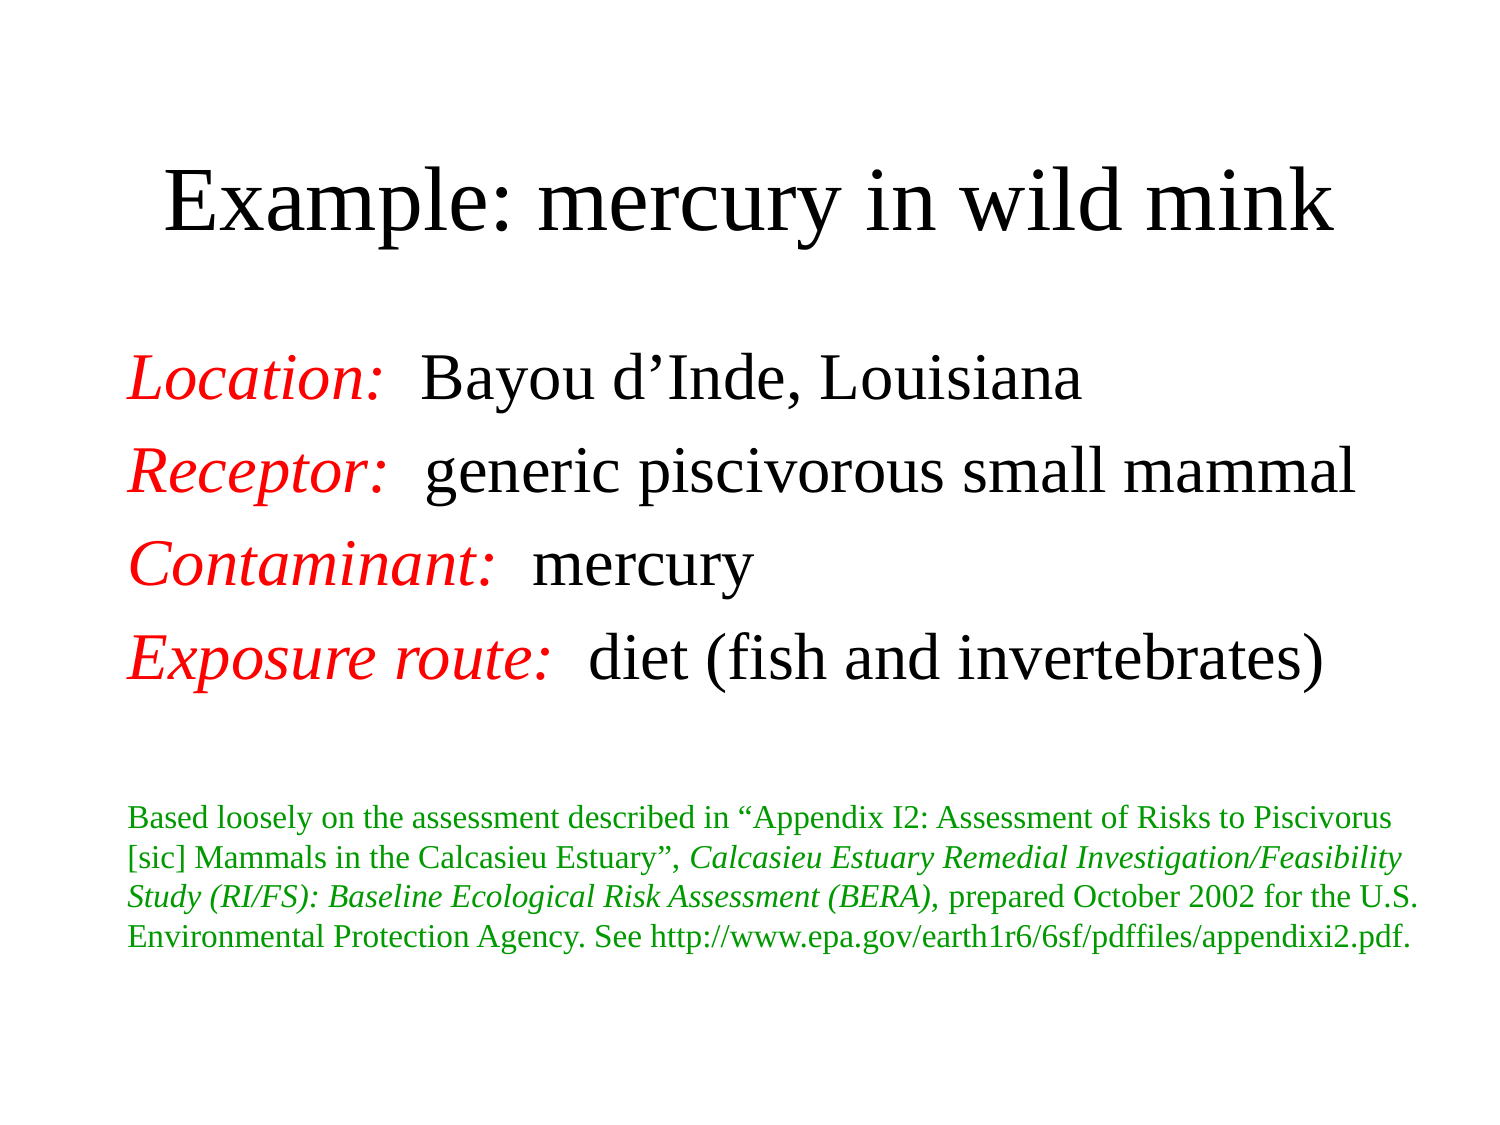

# Example: mercury in wild mink
Location:  Bayou d’Inde, Louisiana
Receptor:  generic piscivorous small mammal
Contaminant:  mercury
Exposure route:  diet (fish and invertebrates)
Based loosely on the assessment described in “Appendix I2: Assessment of Risks to Piscivorus [sic] Mammals in the Calcasieu Estuary”, Calcasieu Estuary Remedial Investigation/Feasibility Study (RI/FS): Baseline Ecological Risk Assessment (BERA), prepared October 2002 for the U.S. Environmental Protection Agency. See http://www.epa.gov/earth1r6/6sf/pdffiles/appendixi2.pdf.